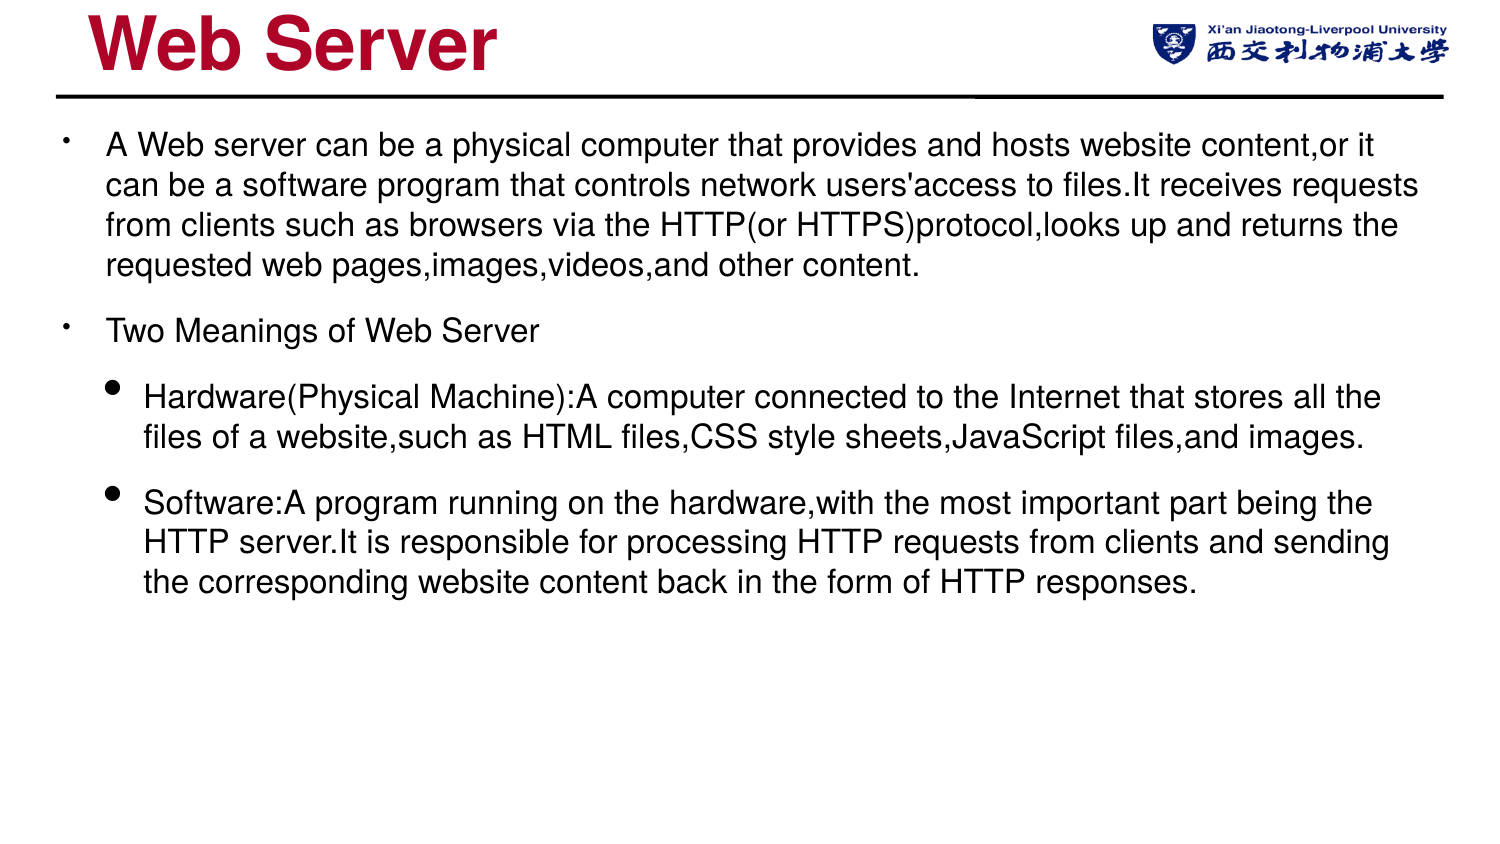

# Web Server
A Web server can be a physical computer that provides and hosts website content,or it can be a software program that controls network users'access to files.It receives requests from clients such as browsers via the HTTP(or HTTPS)protocol,looks up and returns the requested web pages,images,videos,and other content.
Two Meanings of Web Server
Hardware(Physical Machine):A computer connected to the Internet that stores all the files of a website,such as HTML files,CSS style sheets,JavaScript files,and images.
Software:A program running on the hardware,with the most important part being the HTTP server.It is responsible for processing HTTP requests from clients and sending the corresponding website content back in the form of HTTP responses.